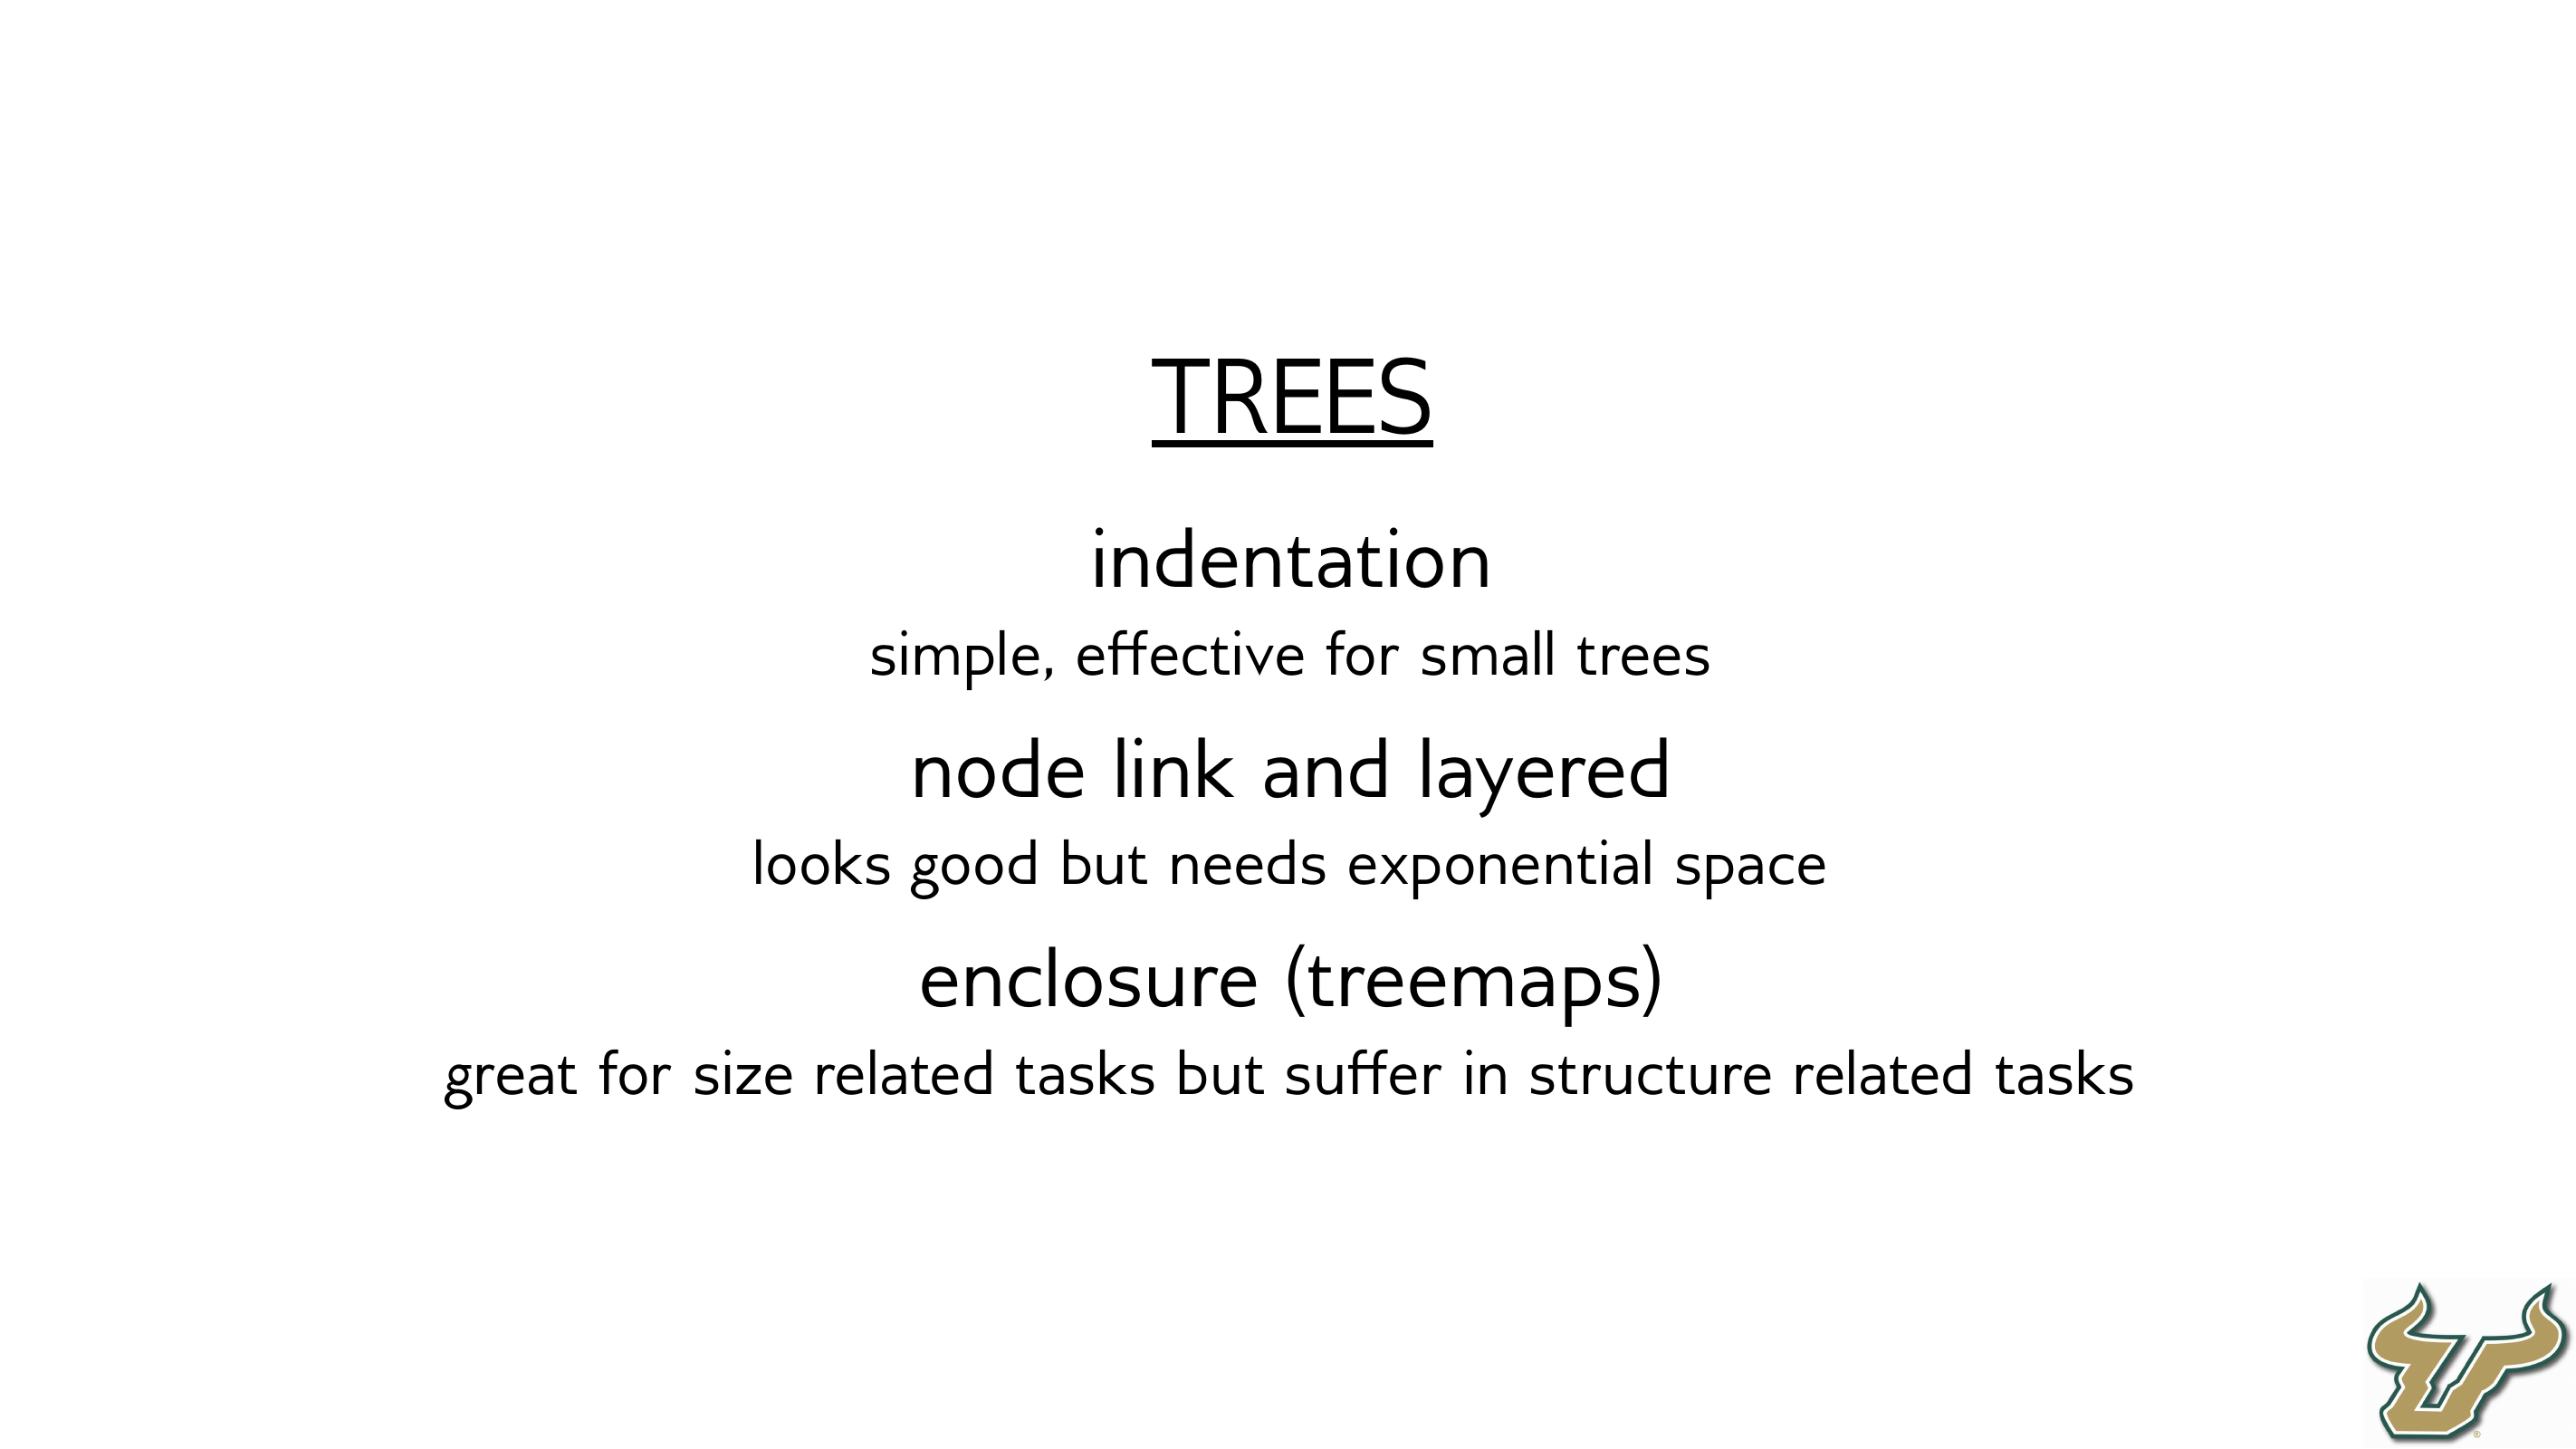

TREES
indentation
simple, effective for small trees
node link and layered
looks good but needs exponential space
enclosure (treemaps)
great for size related tasks but suffer in structure related tasks